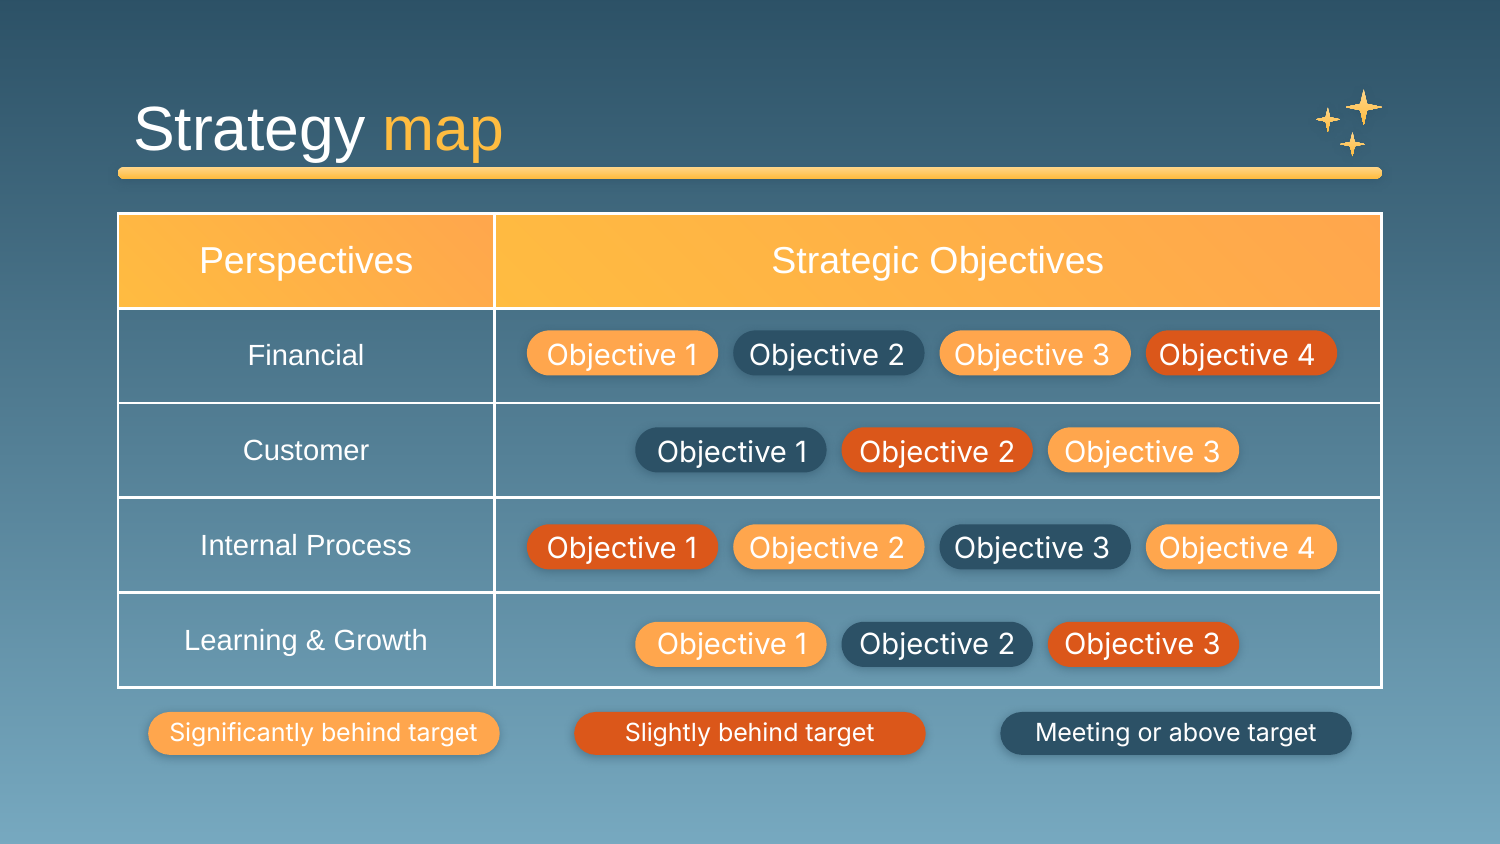

# Strategy map
| Perspectives | Strategic Objectives |  |  |  |
| --- | --- | --- | --- | --- |
| Financial |  |  |  |  |
| Customer |  |  |  |  |
| Internal Process |  |  |  |  |
| Learning & Growth |  |  |  |  |

Objective 1
Objective 2
Objective 3
Objective 4

Objective 1
Objective 2
Objective 3

Objective 1
Objective 2
Objective 3
Objective 4

Objective 1
Objective 2
Objective 3
Significantly behind target
Slightly behind target
Meeting or above target